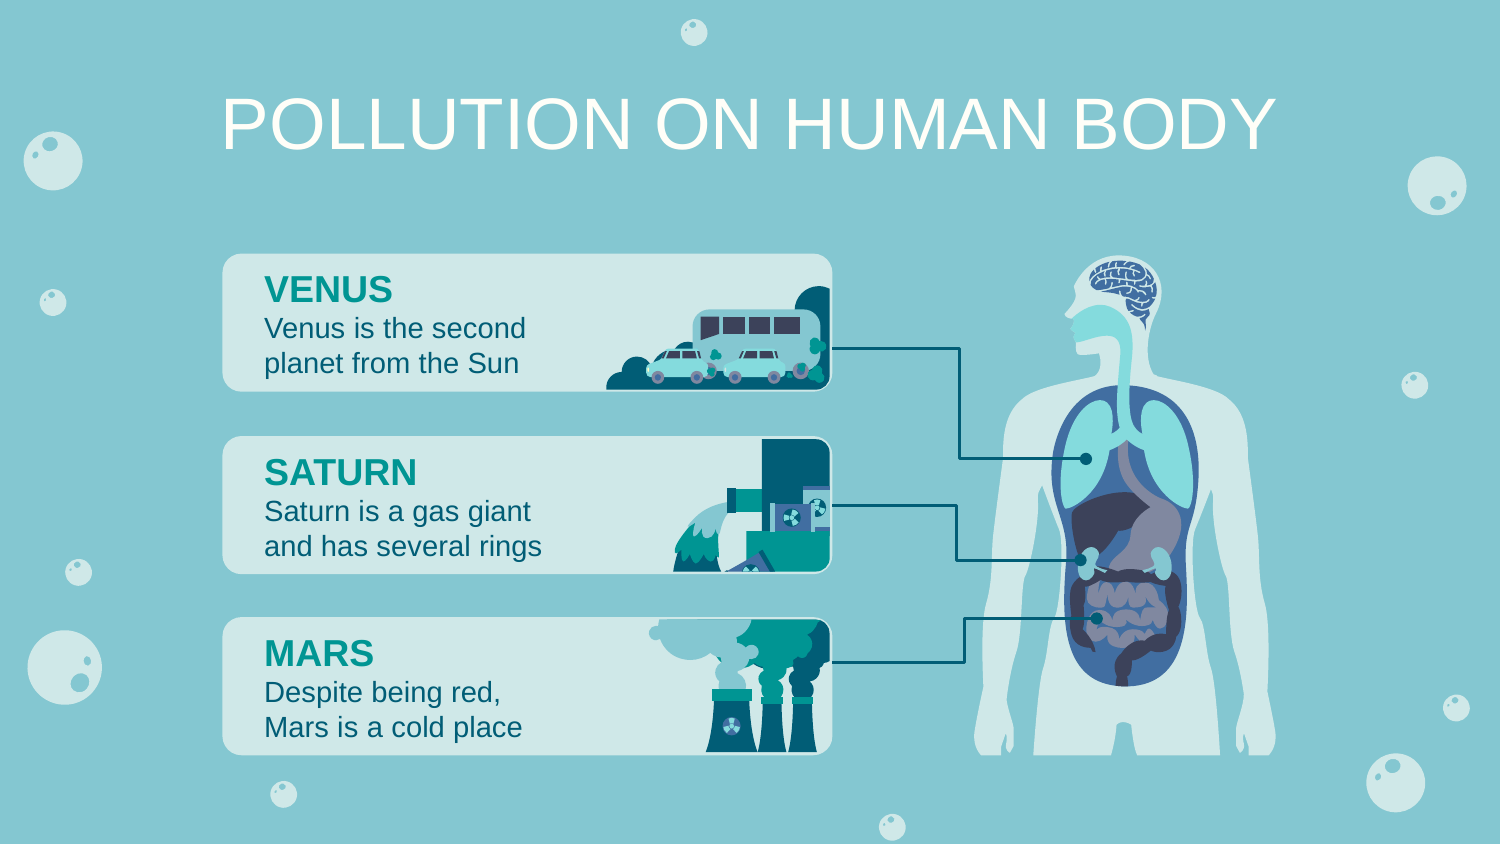

# POLLUTION ON HUMAN BODY

VENUS

Venus is the second planet from the Sun

SATURN
Saturn is a gas giant and has several rings

MARS
Despite being red, Mars is a cold place